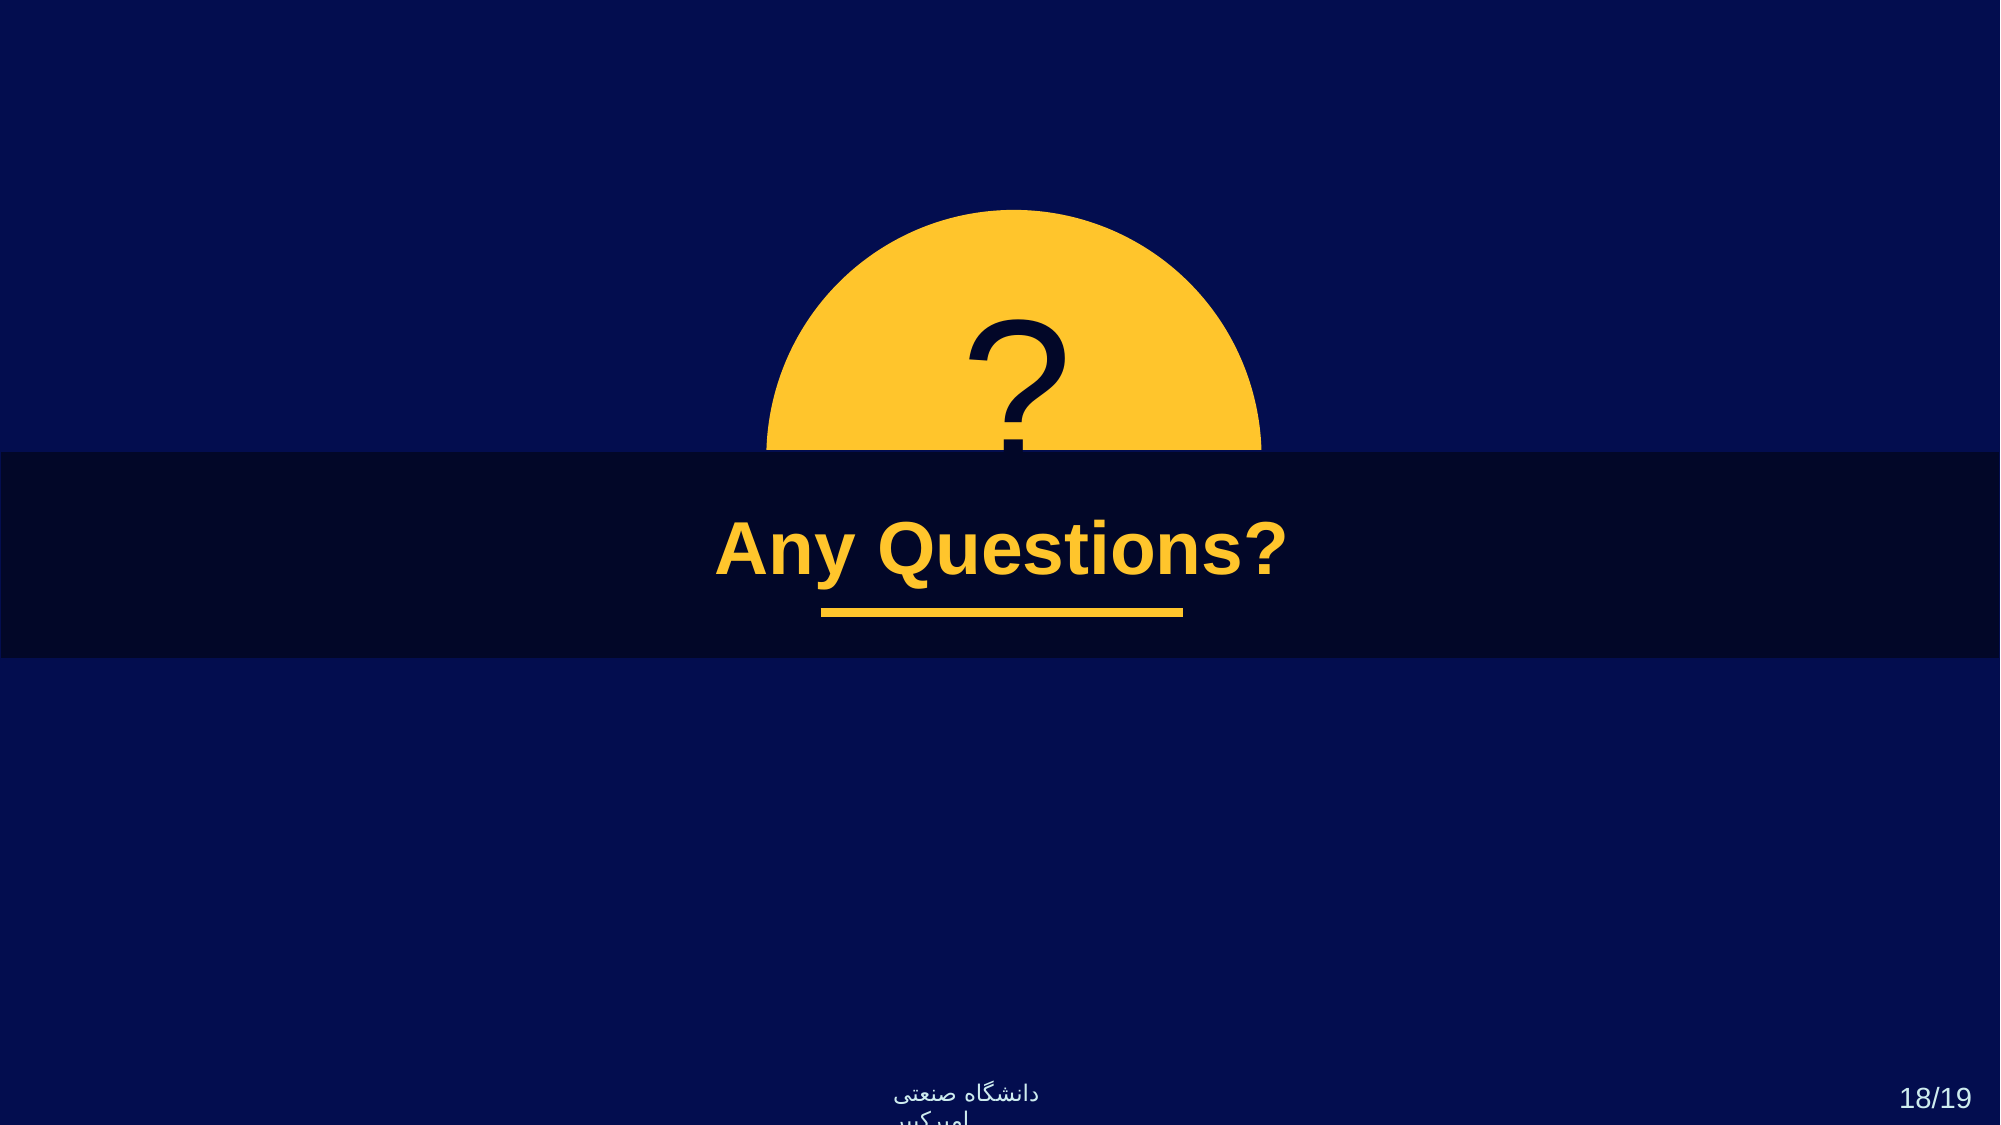

?

Any Questions?

دانشگاه صنعتی امیرکبیر
18/19